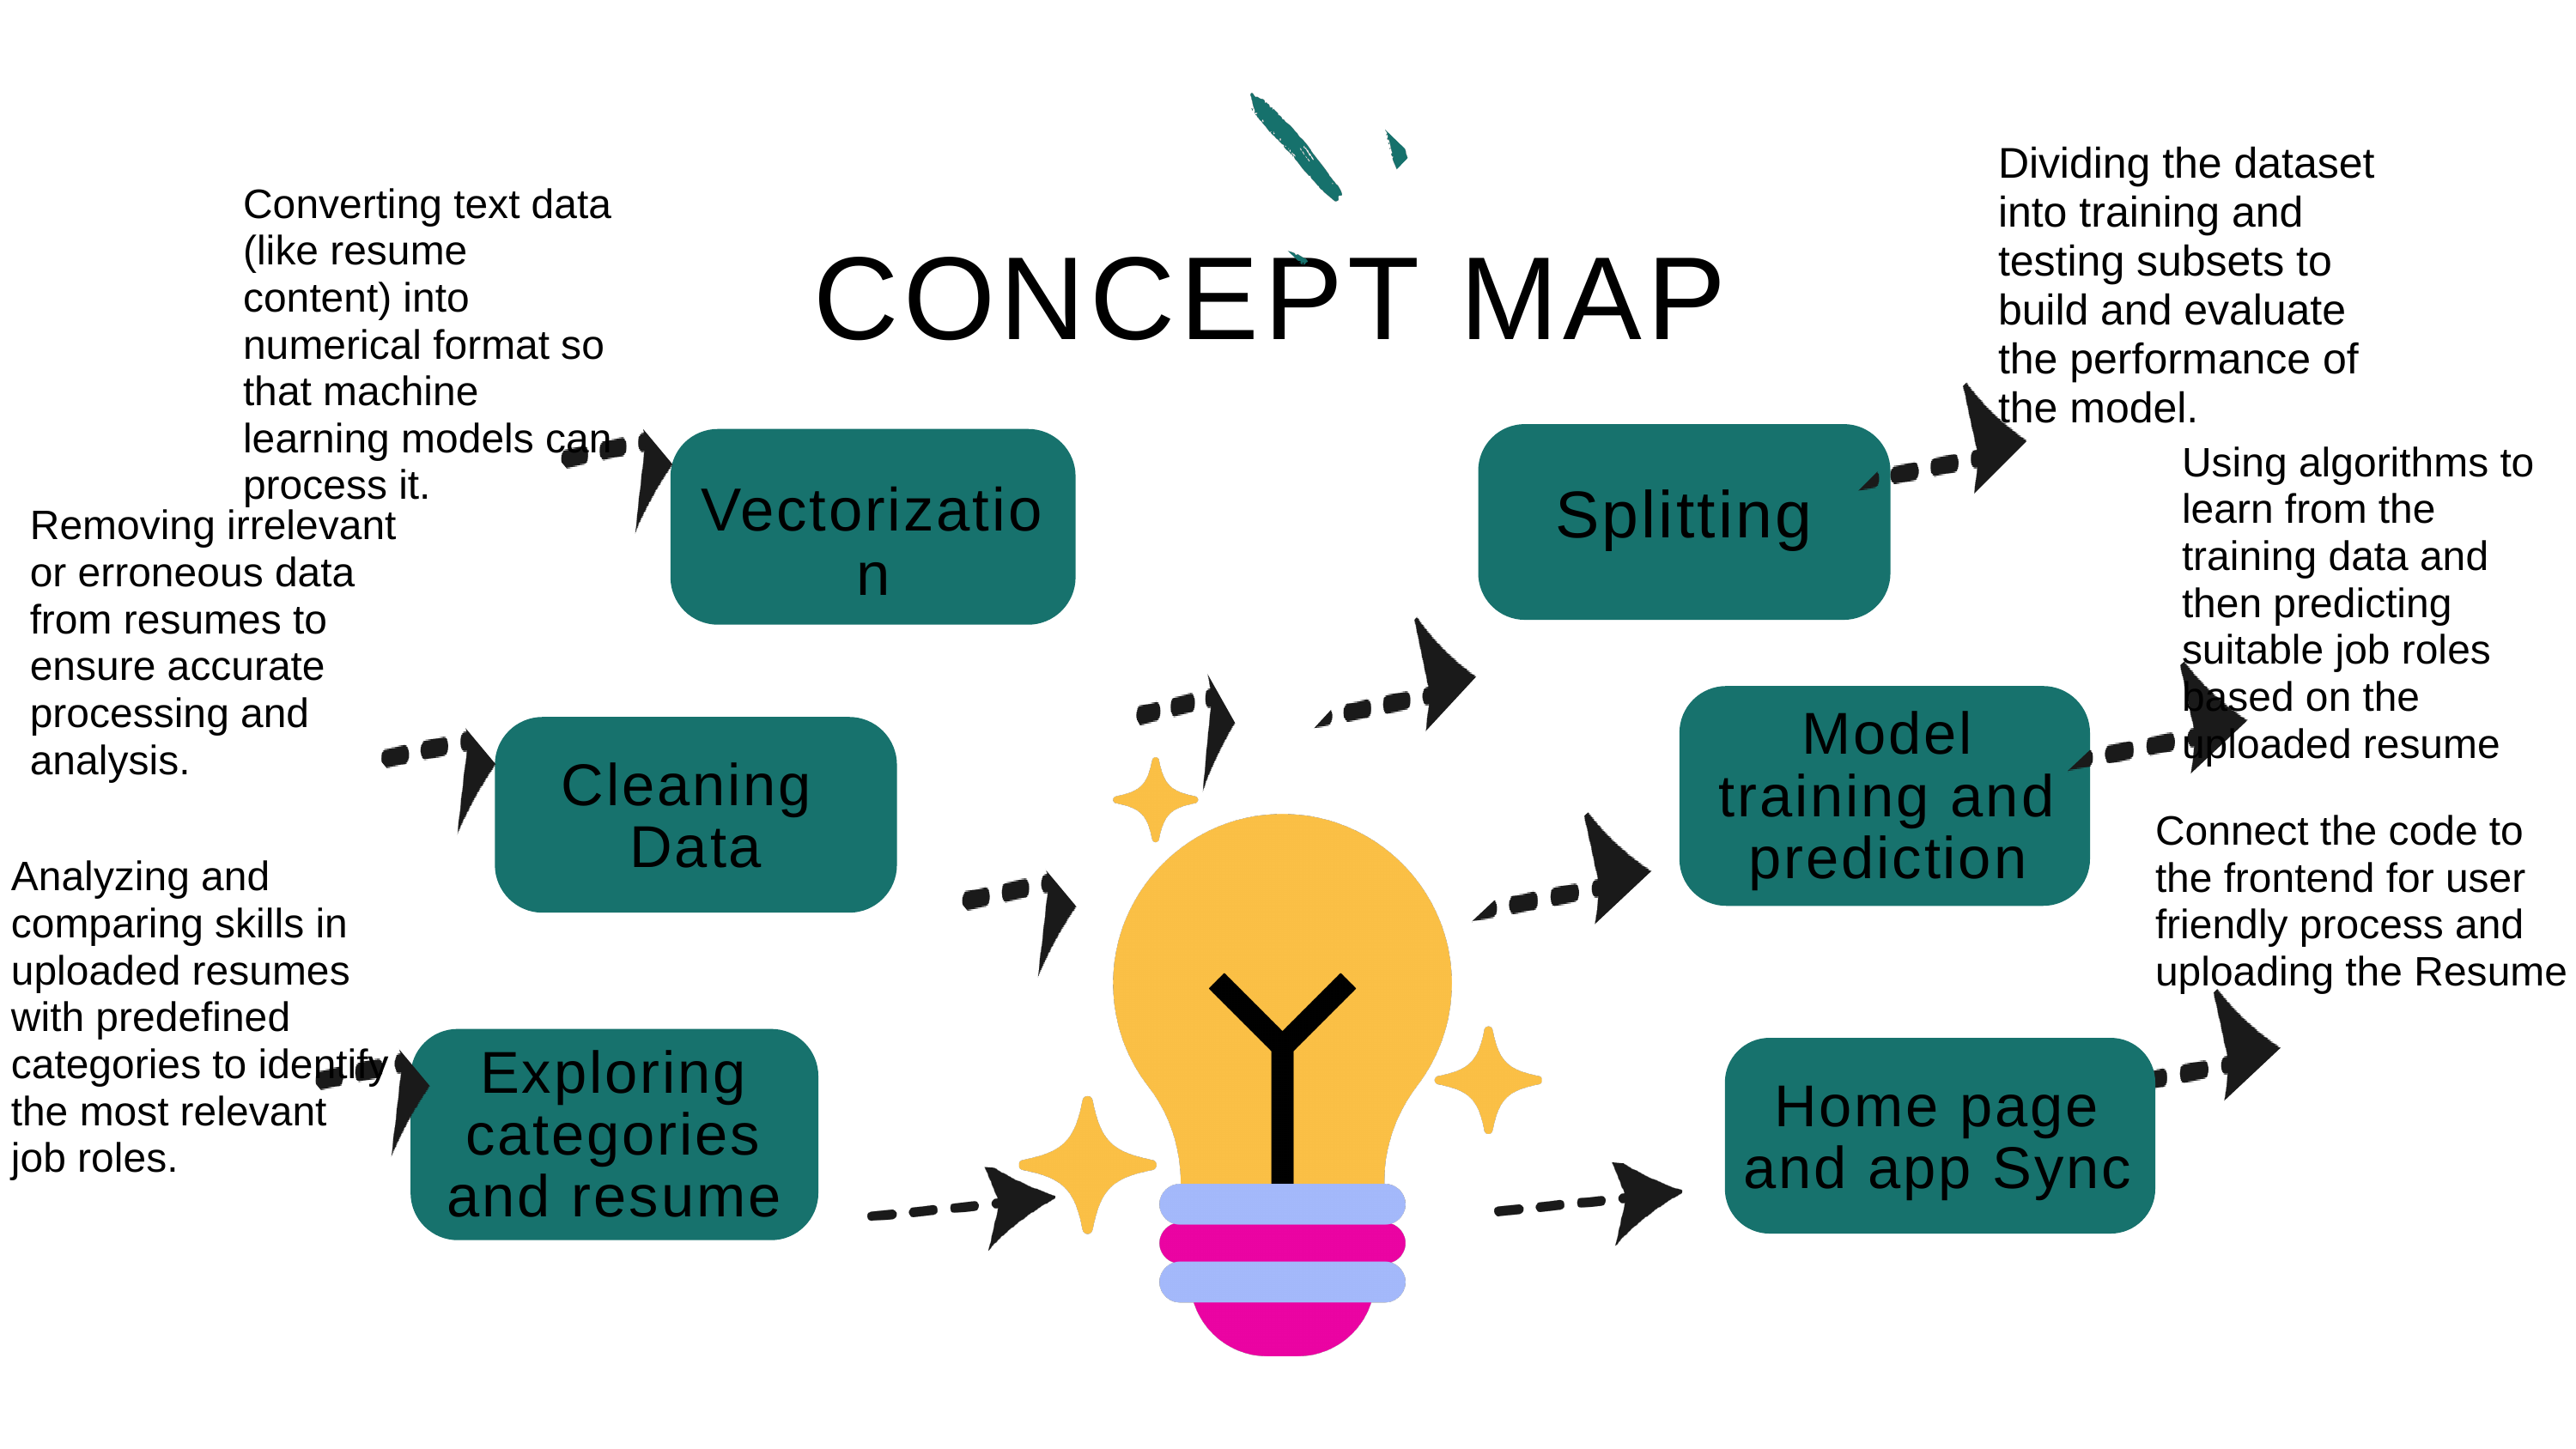

Dividing the dataset into training and testing subsets to build and evaluate the performance of the model.
Converting text data (like resume content) into numerical format so that machine learning models can process it.
CONCEPT MAP

Using algorithms to learn from the training data and then predicting suitable job roles based on the uploaded resume
Vectorization
Splitting
Removing irrelevant or erroneous data from resumes to ensure accurate processing and analysis.

Model training and prediction

Cleaning
Data

Connect the code to the frontend for user friendly process and uploading the Resume

Analyzing and comparing skills in uploaded resumes with predefined categories to identify the most relevant job roles.

Exploring categories and resume
Home page and app Sync